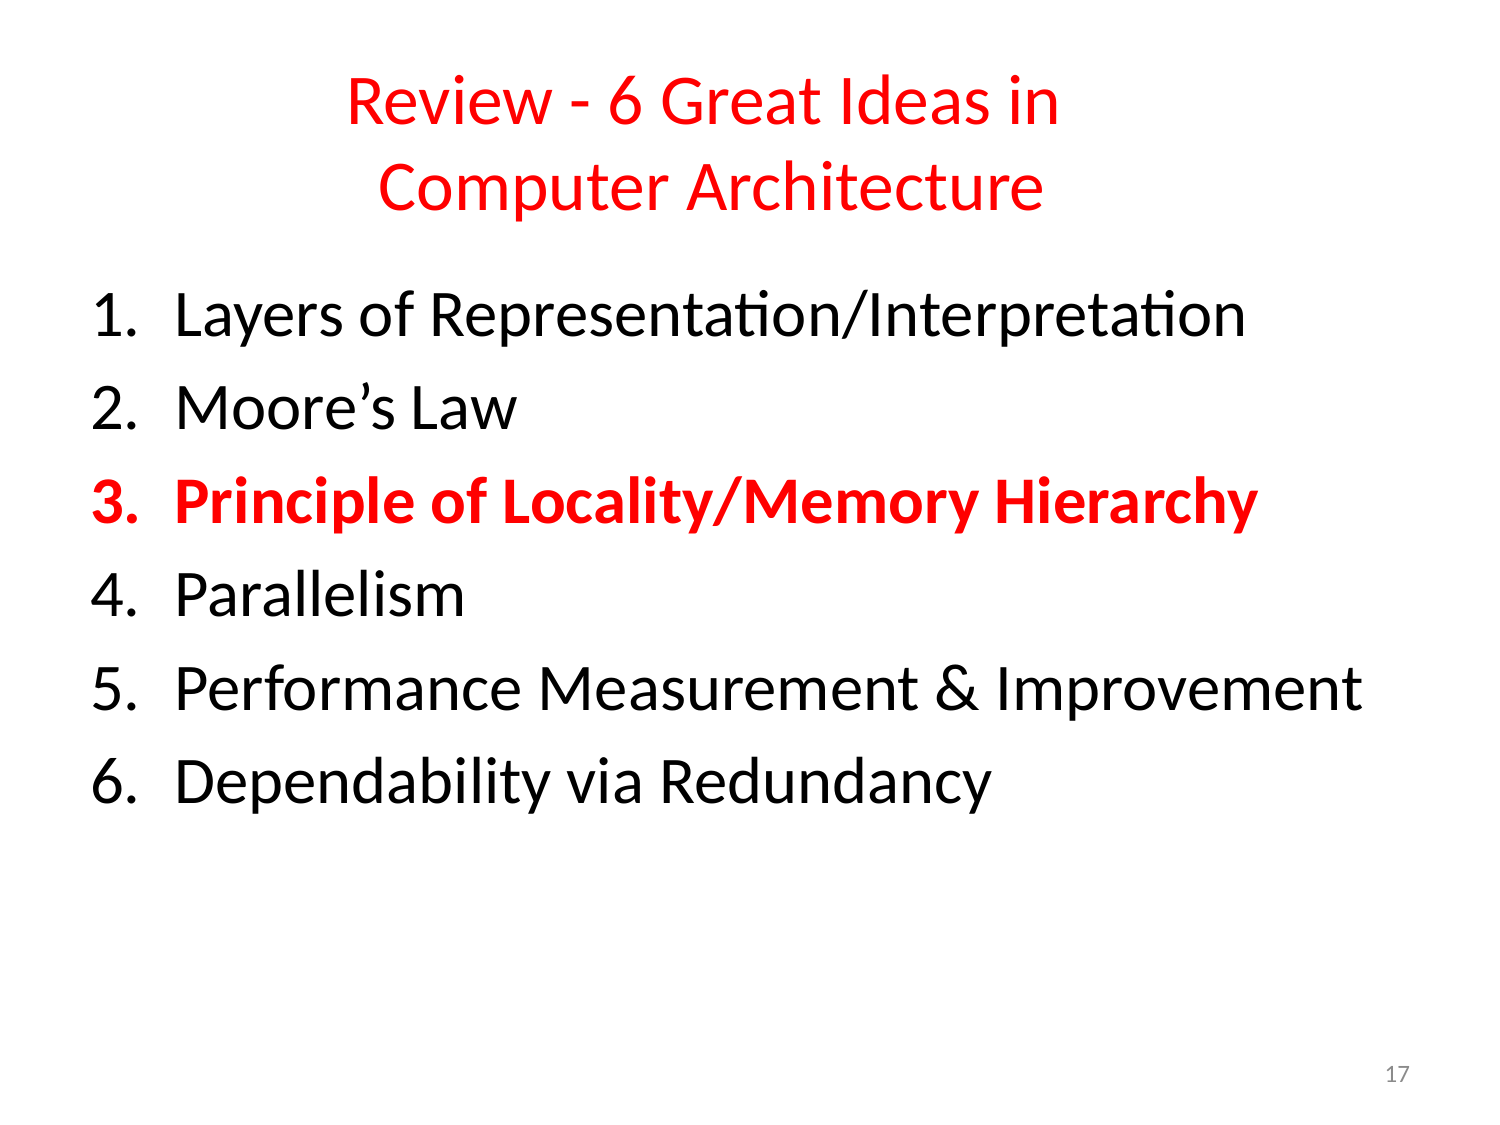

# Review - 6 Great Ideas in Computer Architecture
Layers of Representation/Interpretation
Moore’s Law
Principle of Locality/Memory Hierarchy
Parallelism
Performance Measurement & Improvement
Dependability via Redundancy
17